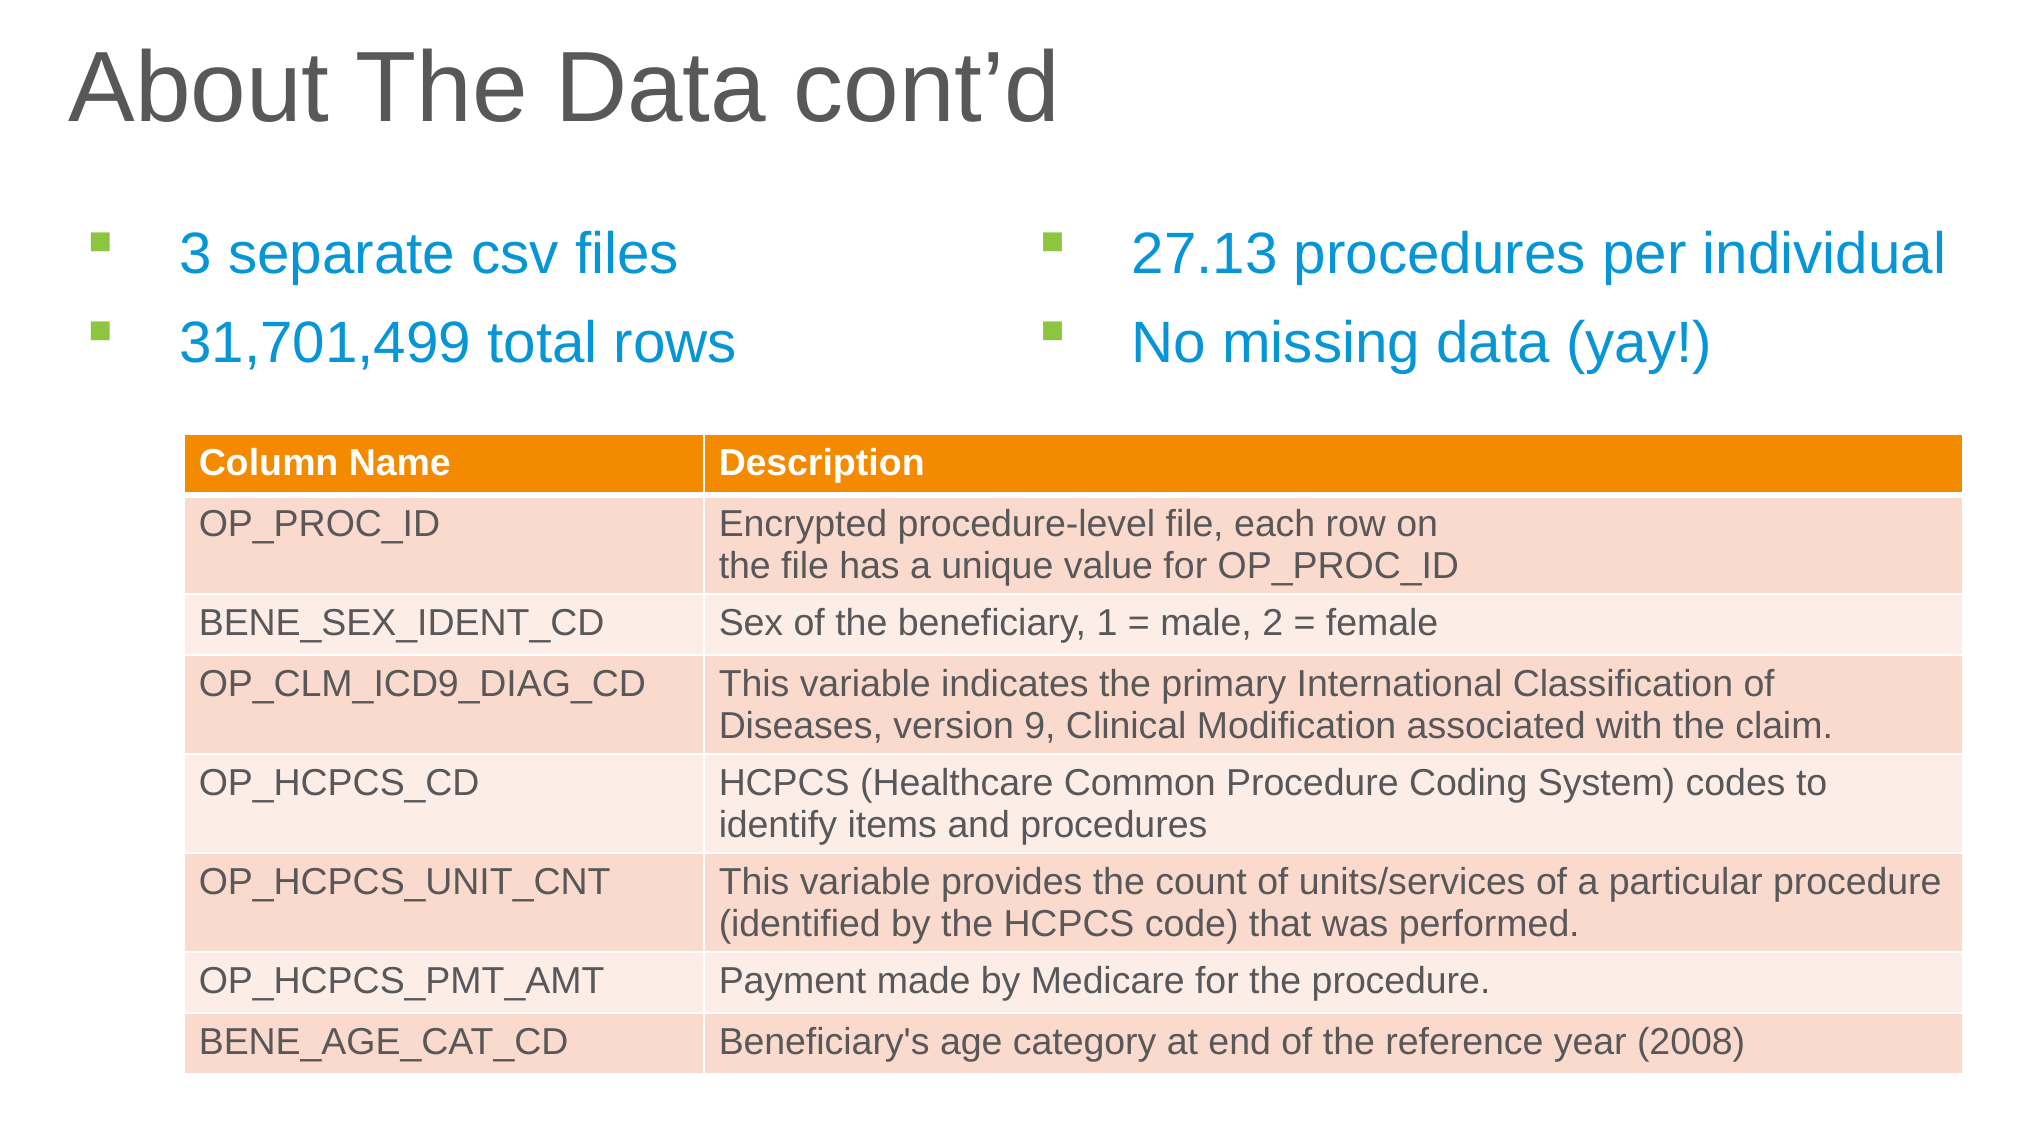

# About The Data cont’d
3 separate csv files
31,701,499 total rows

27.13 procedures per individual
No missing data (yay!)

| Column Name | Description |
| --- | --- |
| OP\_PROC\_ID | Encrypted procedure-level file, each row on the file has a unique value for OP\_PROC\_ID |
| BENE\_SEX\_IDENT\_CD | Sex of the beneficiary, 1 = male, 2 = female |
| OP\_CLM\_ICD9\_DIAG\_CD | This variable indicates the primary International Classification of Diseases, version 9, Clinical Modification associated with the claim. |
| OP\_HCPCS\_CD | HCPCS (Healthcare Common Procedure Coding System) codes to identify items and procedures |
| OP\_HCPCS\_UNIT\_CNT | This variable provides the count of units/services of a particular procedure (identified by the HCPCS code) that was performed. |
| OP\_HCPCS\_PMT\_AMT | Payment made by Medicare for the procedure. |
| BENE\_AGE\_CAT\_CD | Beneficiary's age category at end of the reference year (2008) |